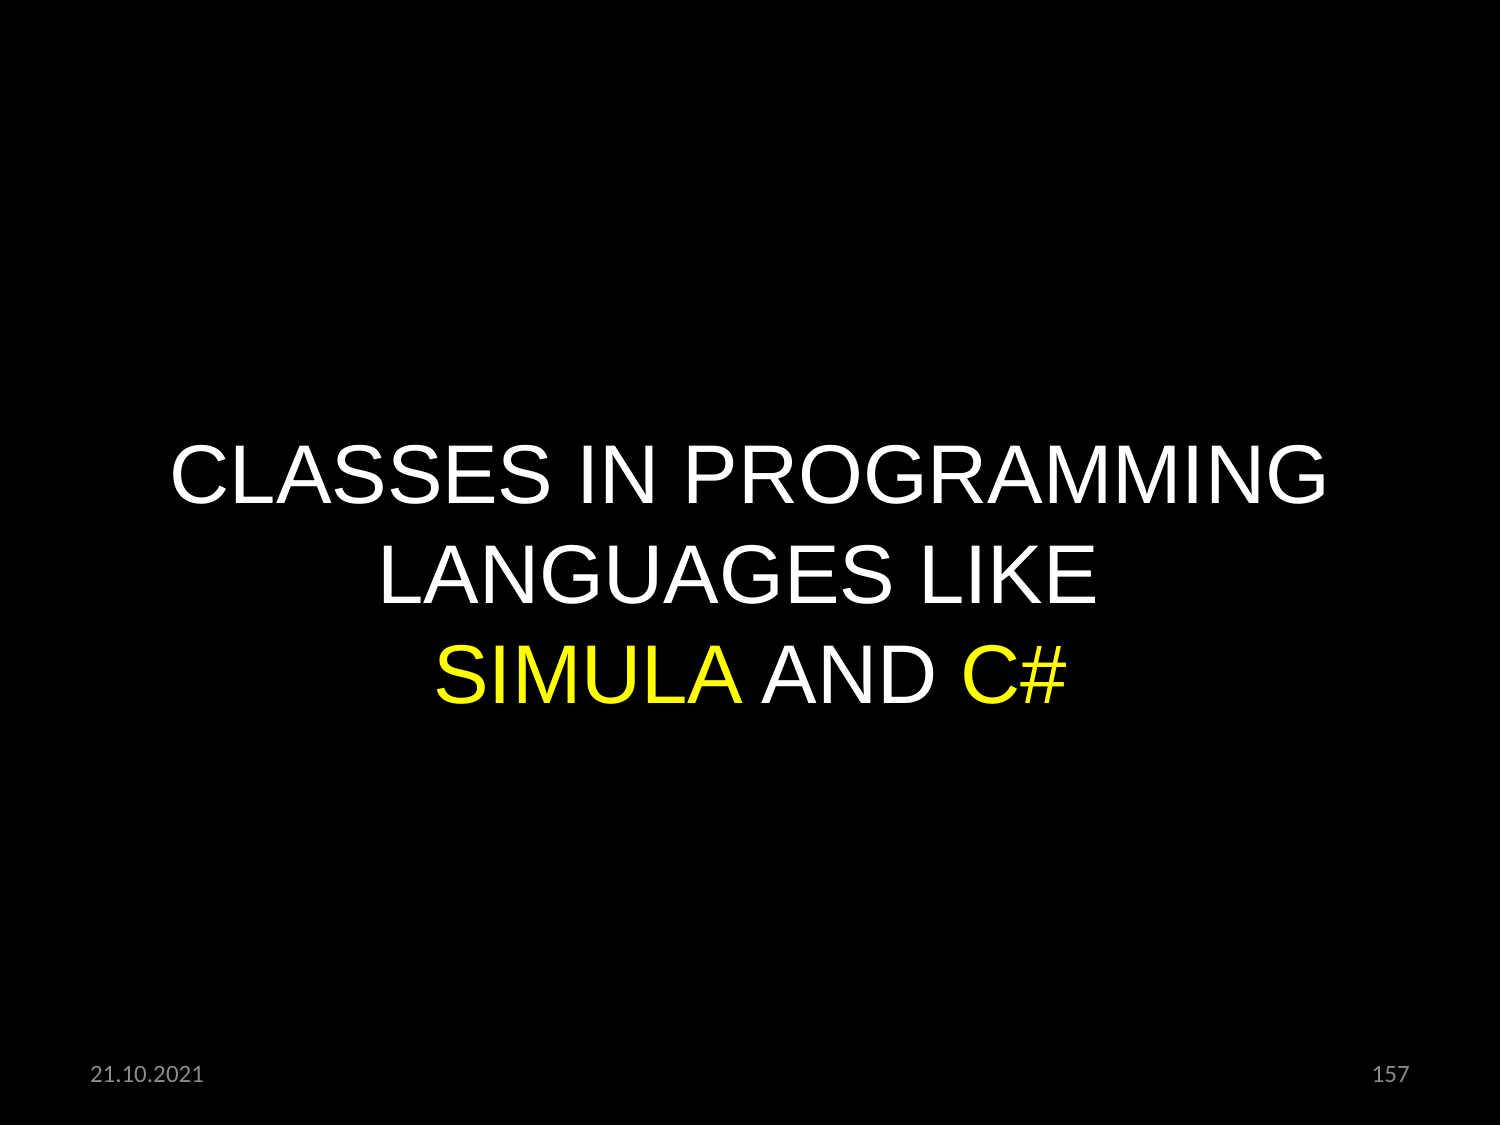

CLASSES IN PROGRAMMING LANGUAGES LIKE
SIMULA AND C#
21.10.2021
157